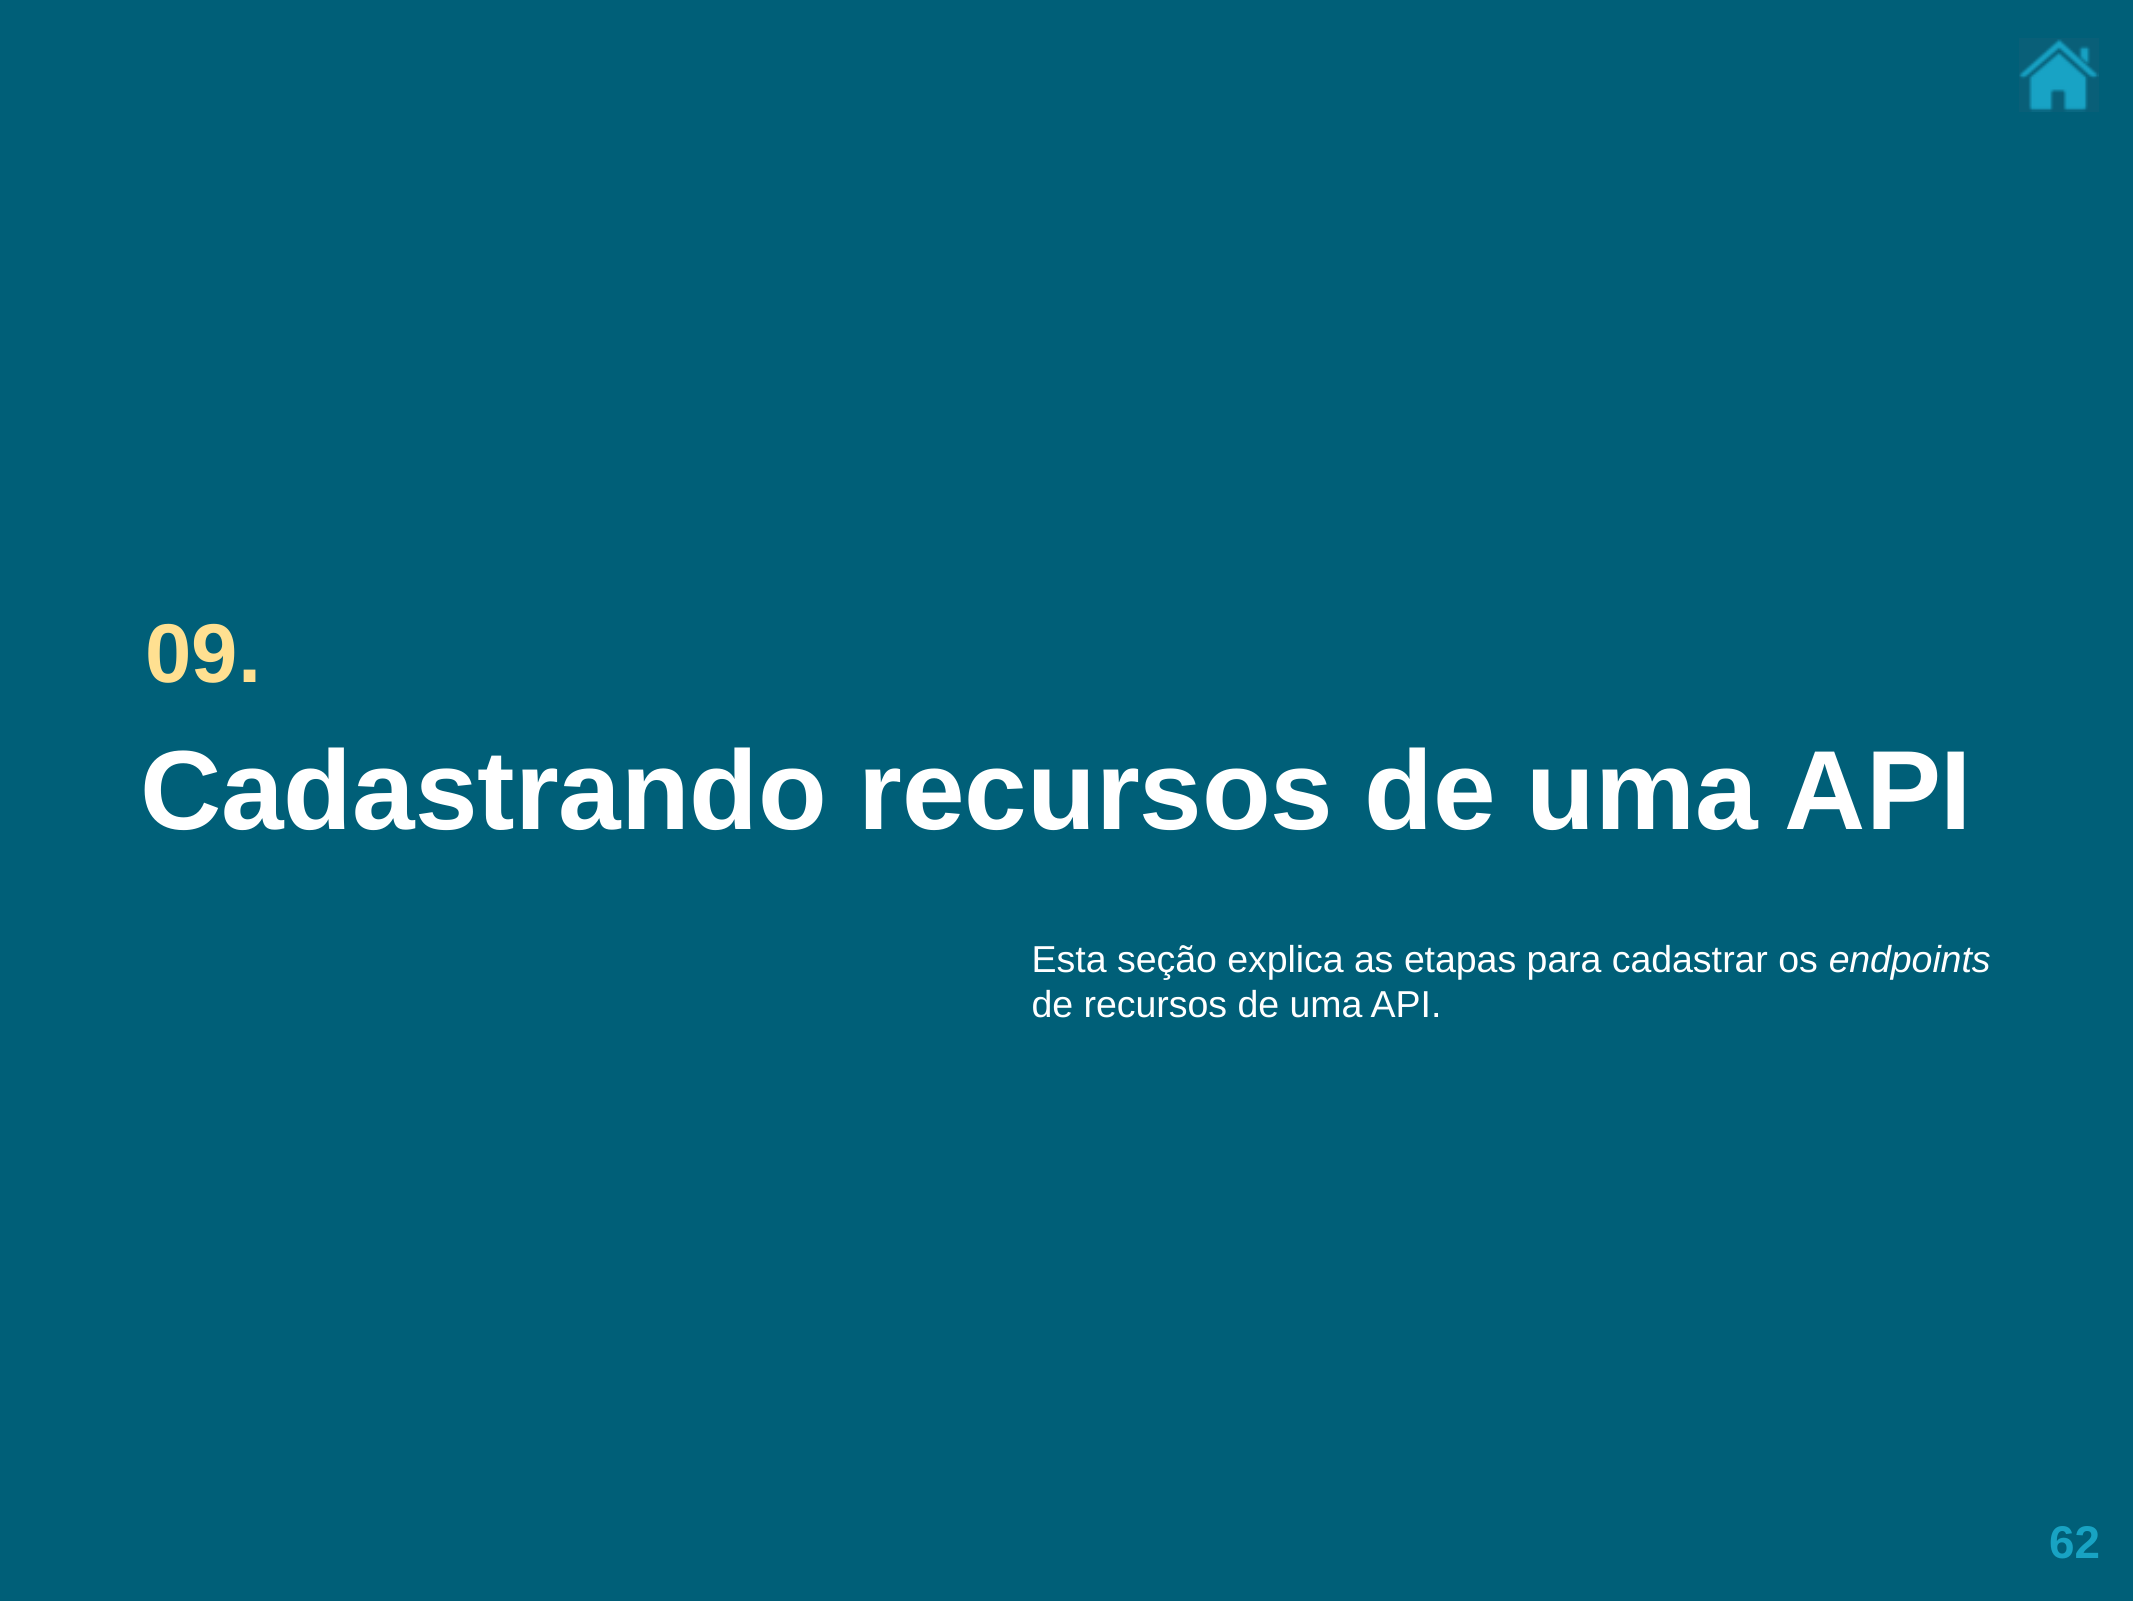

09.
Cadastrando recursos de uma API
Esta seção explica as etapas para cadastrar os endpoints de recursos de uma API.
62